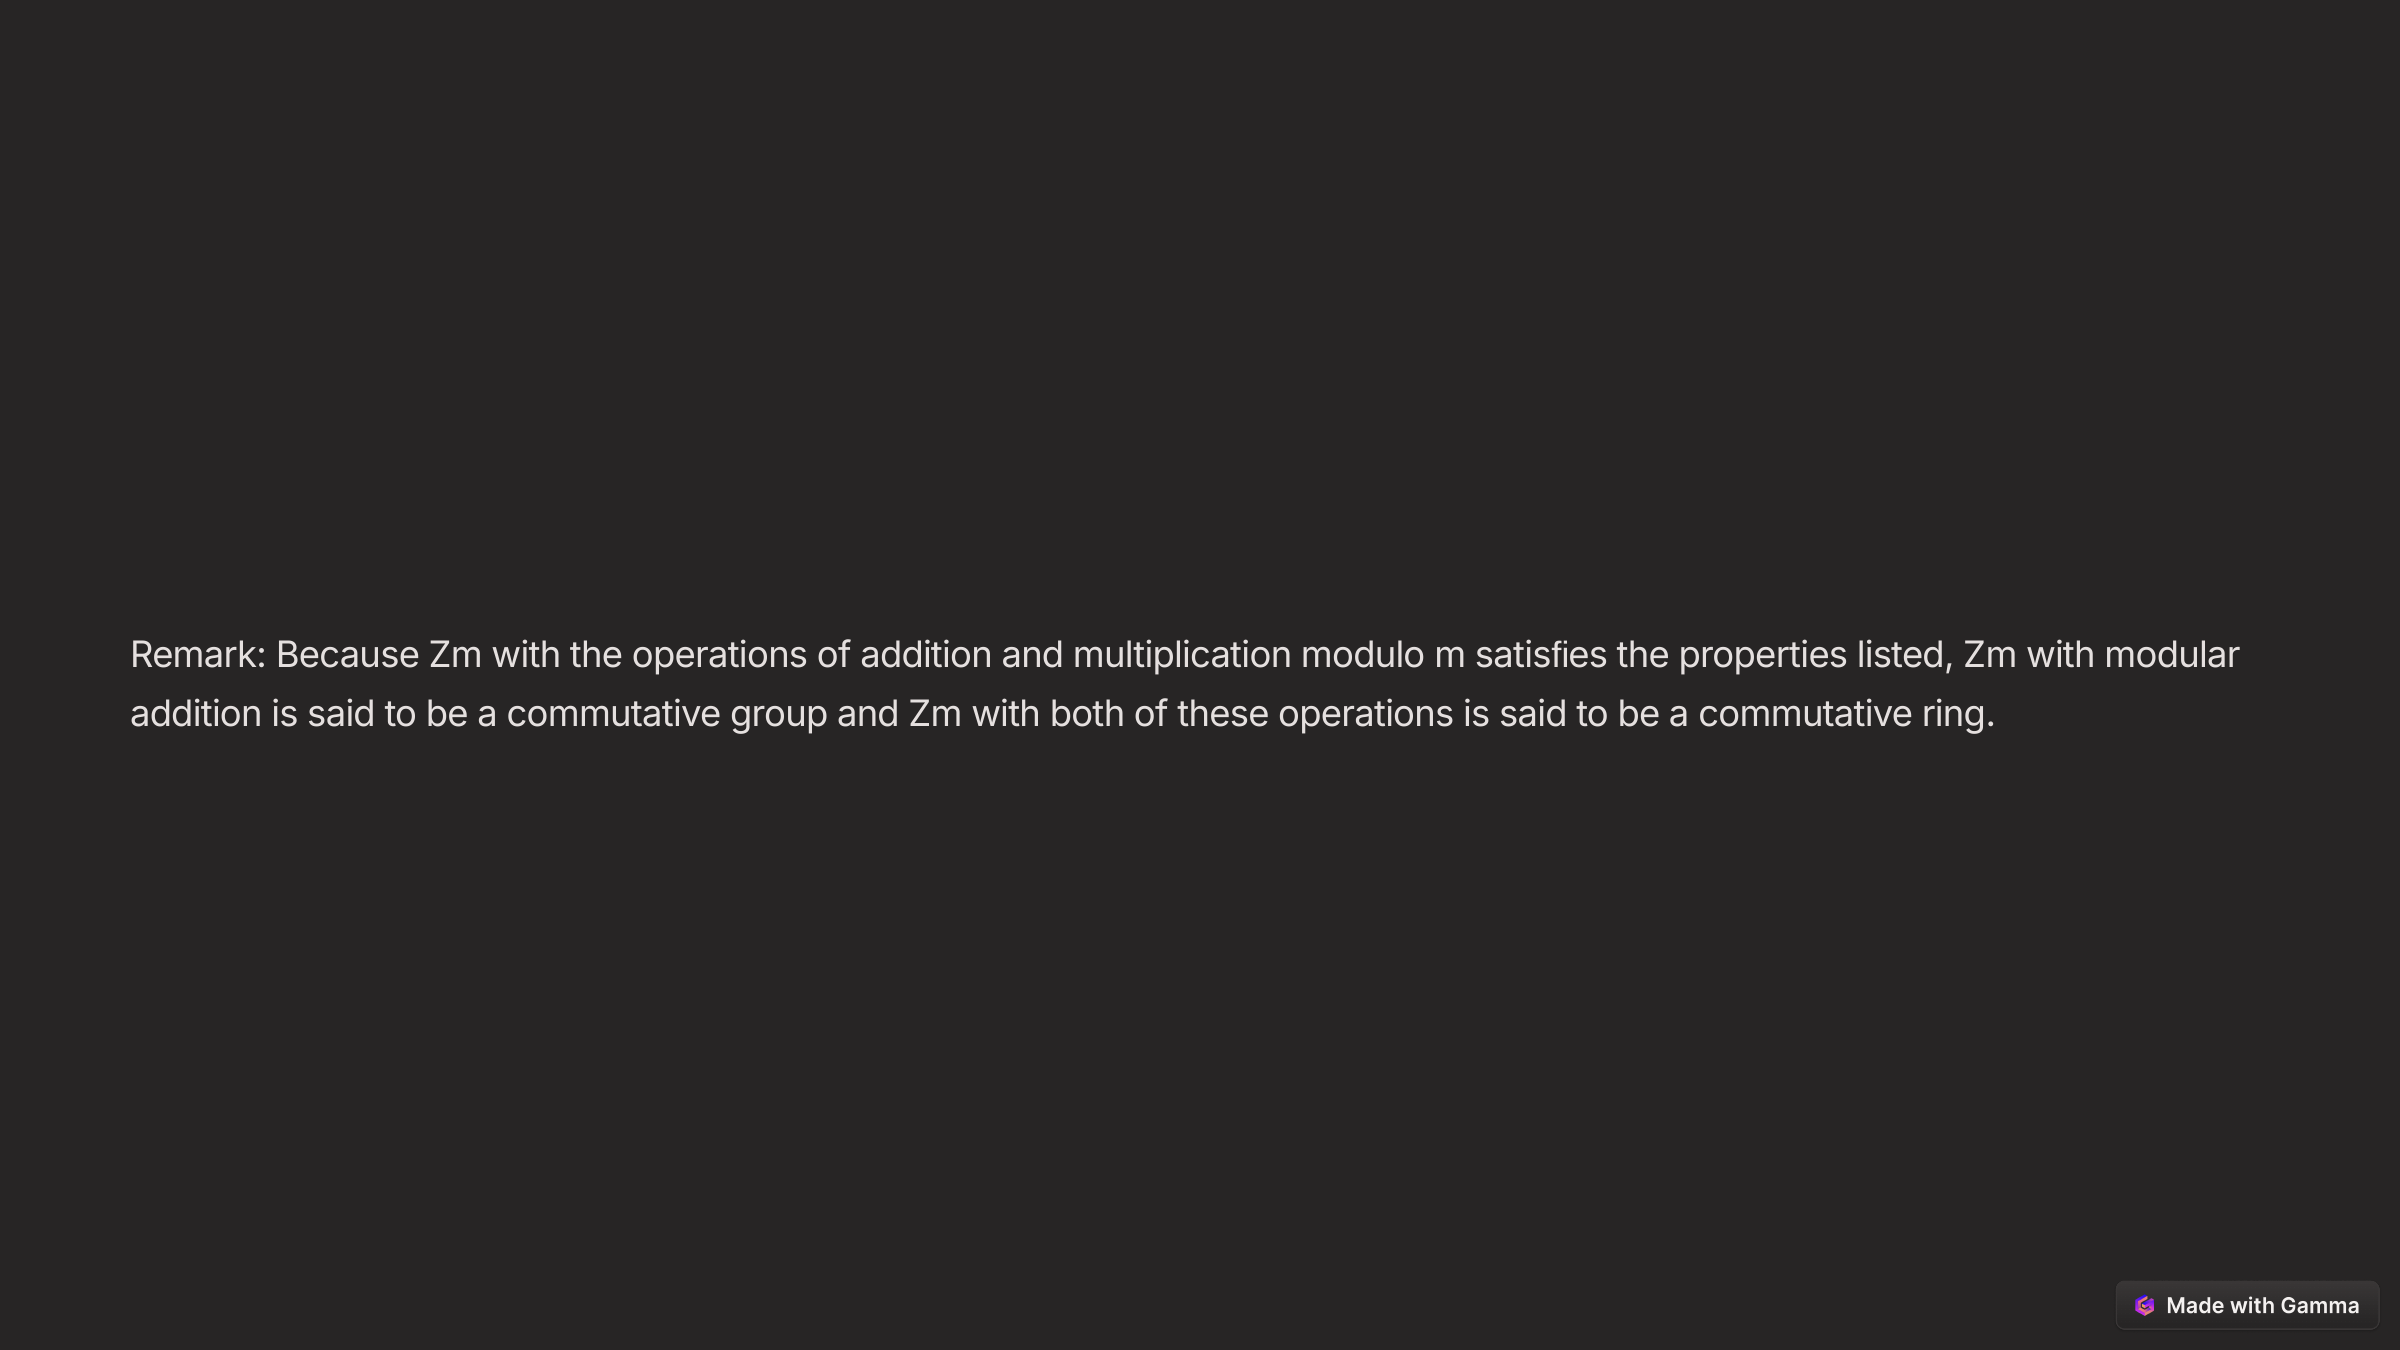

Remark: Because Zm with the operations of addition and multiplication modulo m satisﬁes the properties listed, Zm with modular addition is said to be a commutative group and Zm with both of these operations is said to be a commutative ring.